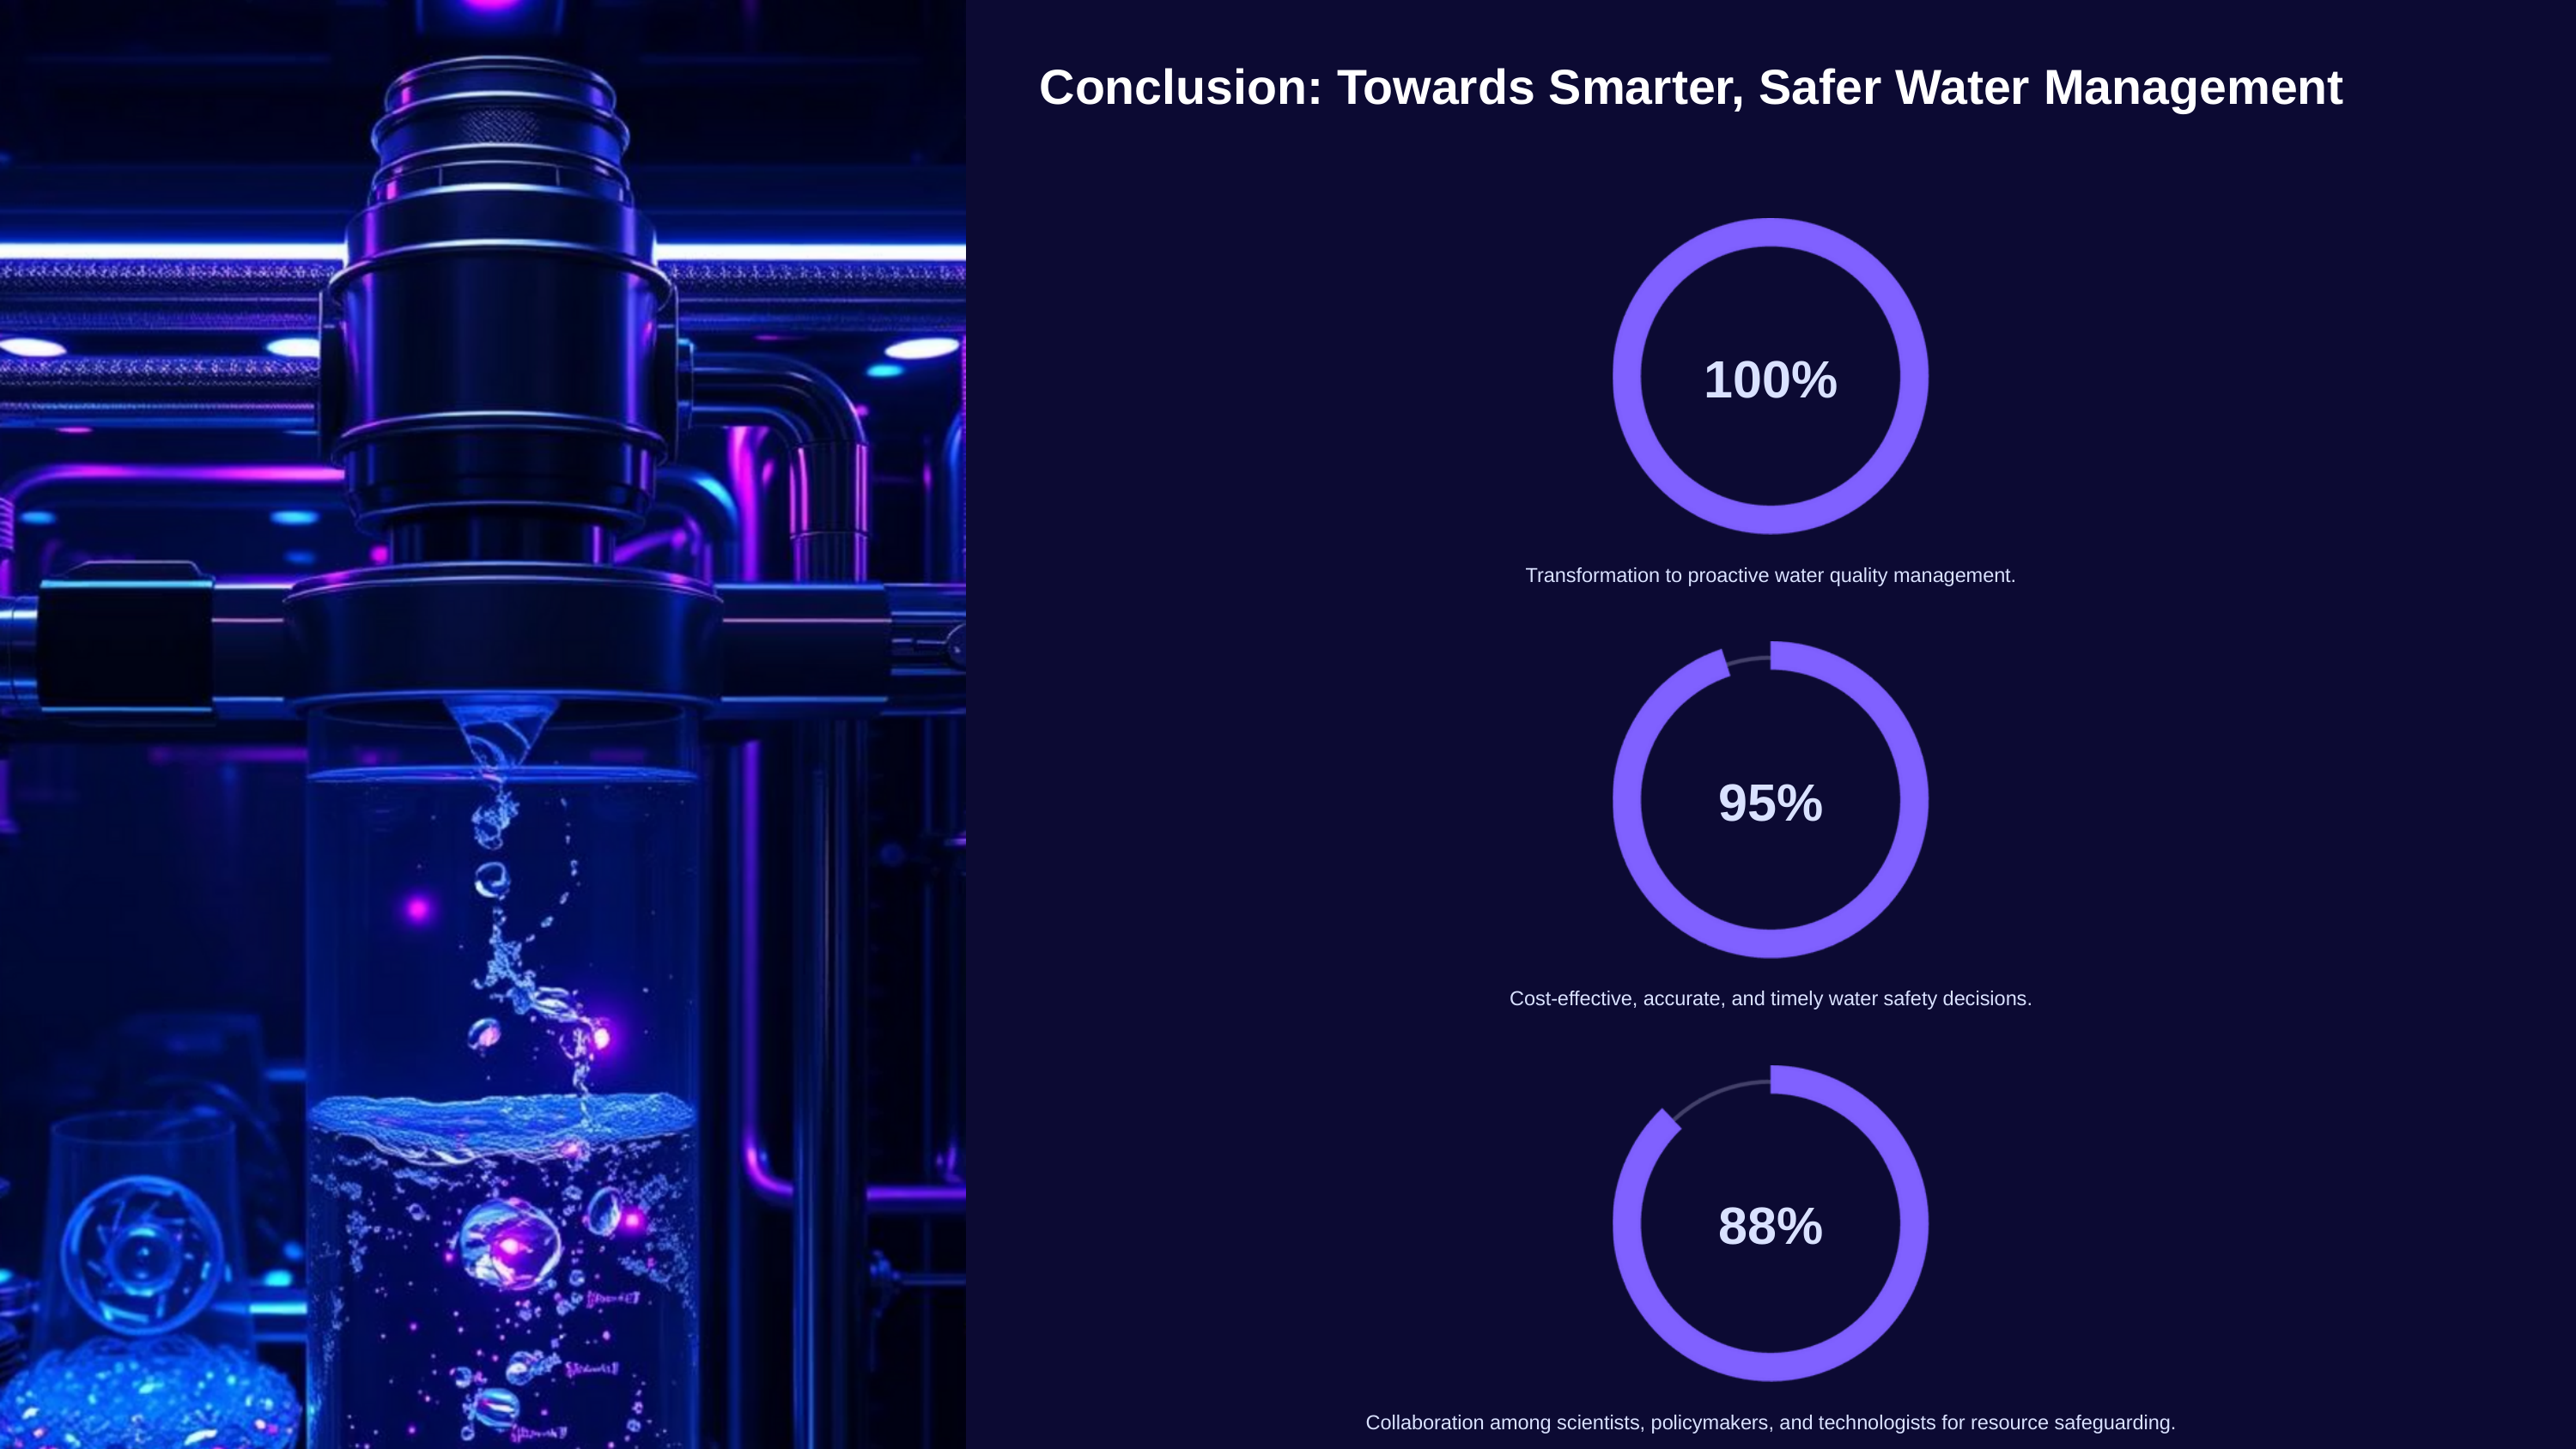

Conclusion: Towards Smarter, Safer Water Management

100%
Transformation to proactive water quality management.

95%
Cost-effective, accurate, and timely water safety decisions.

88%
Collaboration among scientists, policymakers, and technologists for resource safeguarding.

92%
Future of water quality monitoring is intelligent, automated, and accessible.